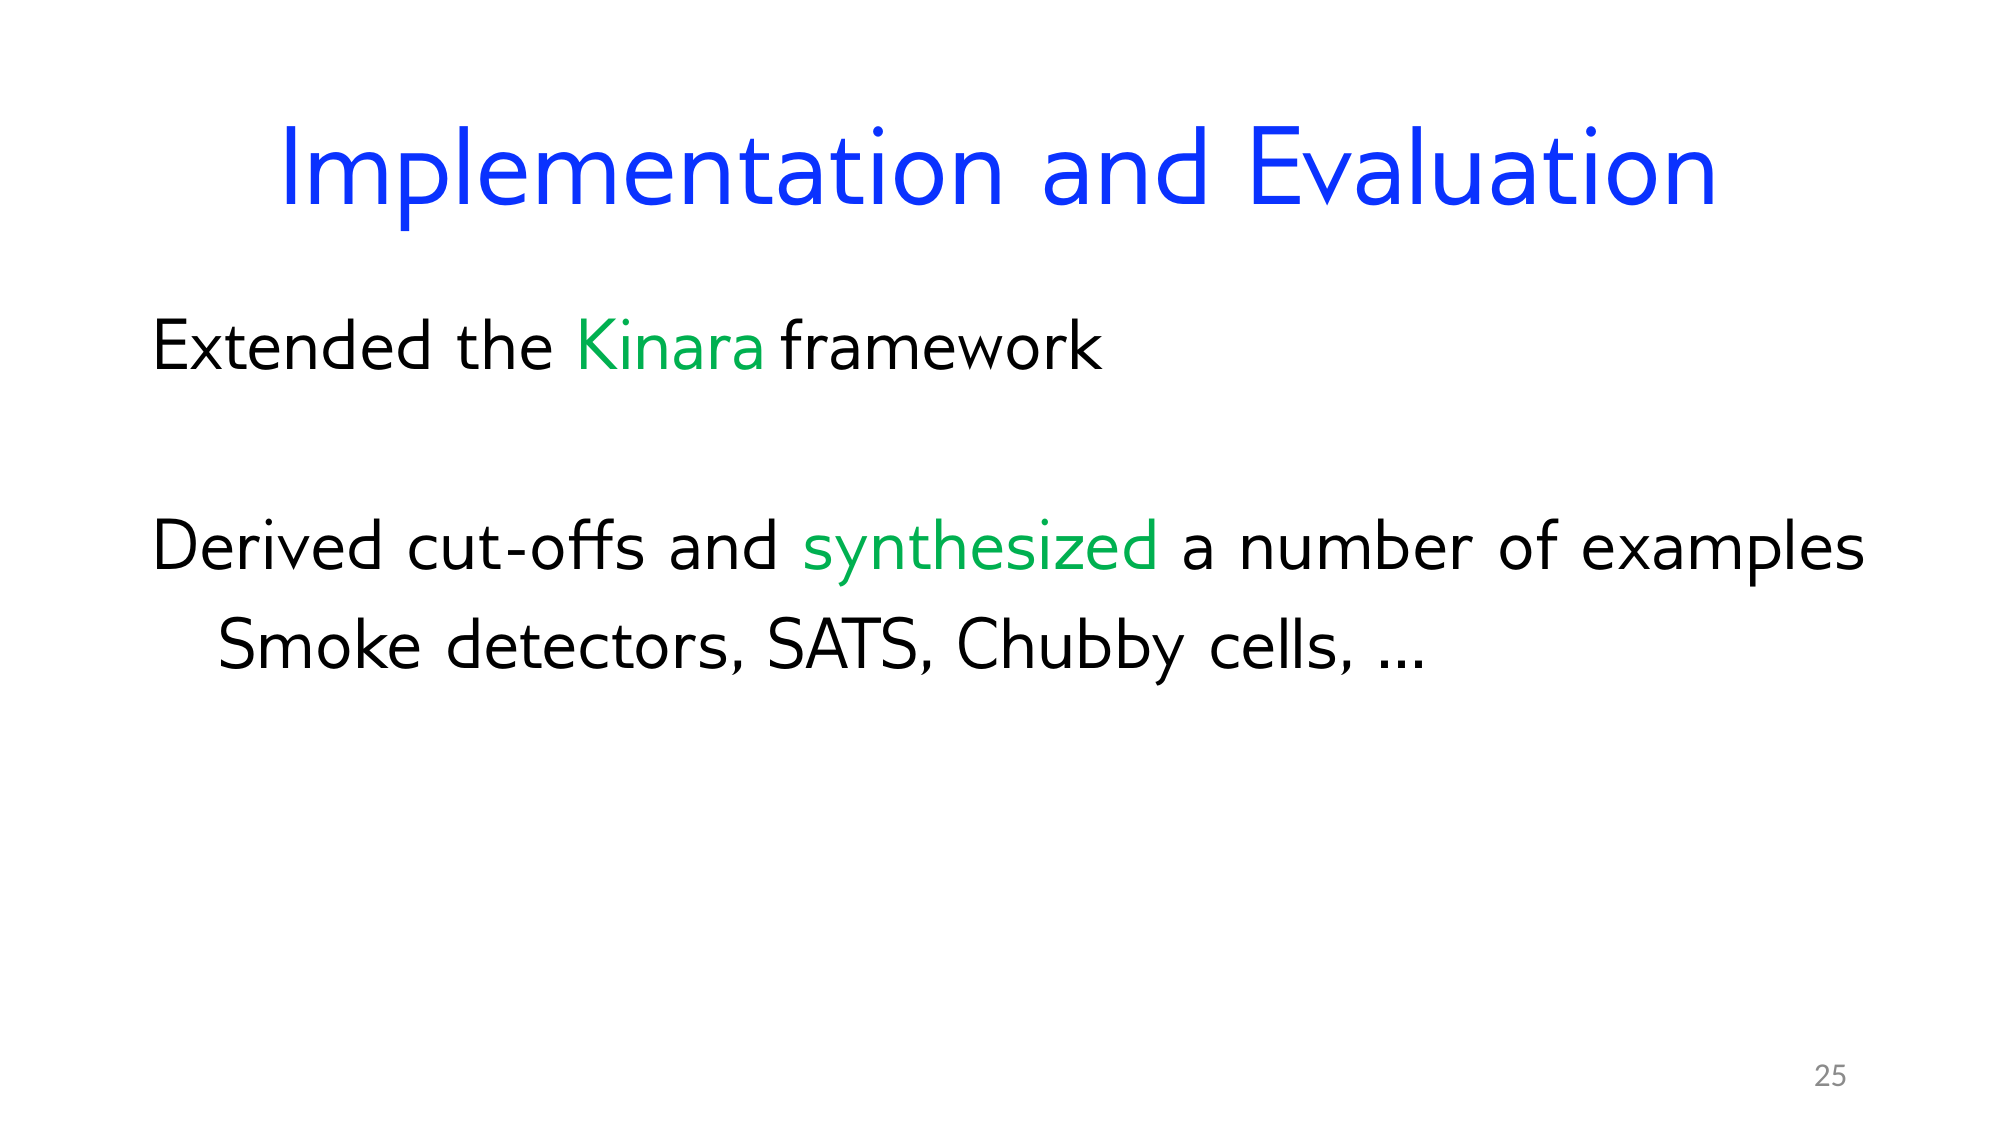

# Implementation and Evaluation
Extended the Kinara framework

Derived cut-offs and synthesized a number of examples
   Smoke detectors, SATS, Chubby cells, …

25